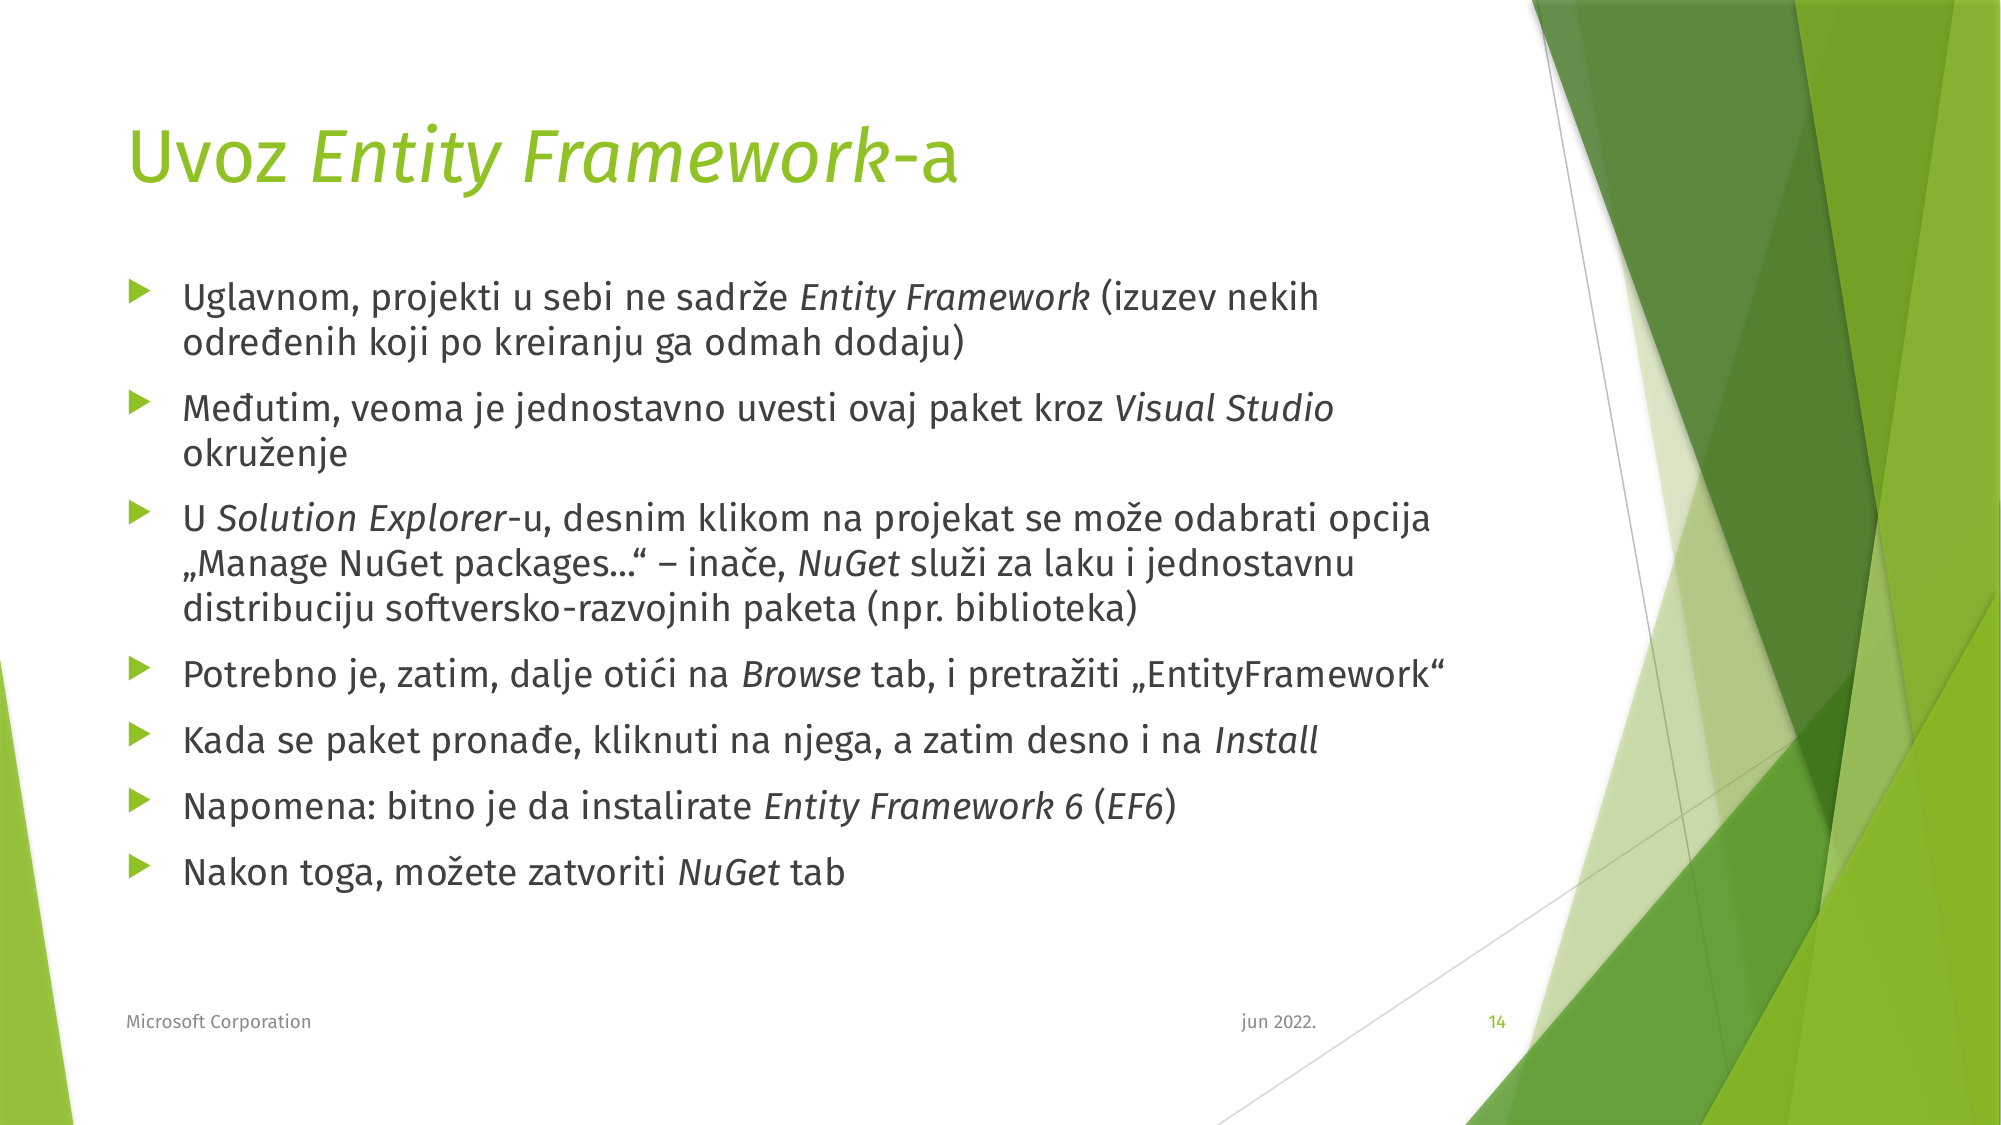

# Uvoz Entity Framework-a
Uglavnom, projekti u sebi ne sadrže Entity Framework (izuzev nekih određenih koji po kreiranju ga odmah dodaju)
Međutim, veoma je jednostavno uvesti ovaj paket kroz Visual Studio okruženje
U Solution Explorer-u, desnim klikom na projekat se može odabrati opcija „Manage NuGet packages...“ – inače, NuGet služi za laku i jednostavnu distribuciju softversko-razvojnih paketa (npr. biblioteka)
Potrebno je, zatim, dalje otići na Browse tab, i pretražiti „EntityFramework“
Kada se paket pronađe, kliknuti na njega, a zatim desno i na Install
Napomena: bitno je da instalirate Entity Framework 6 (EF6)
Nakon toga, možete zatvoriti NuGet tab
Microsoft Corporation
jun 2022.
14